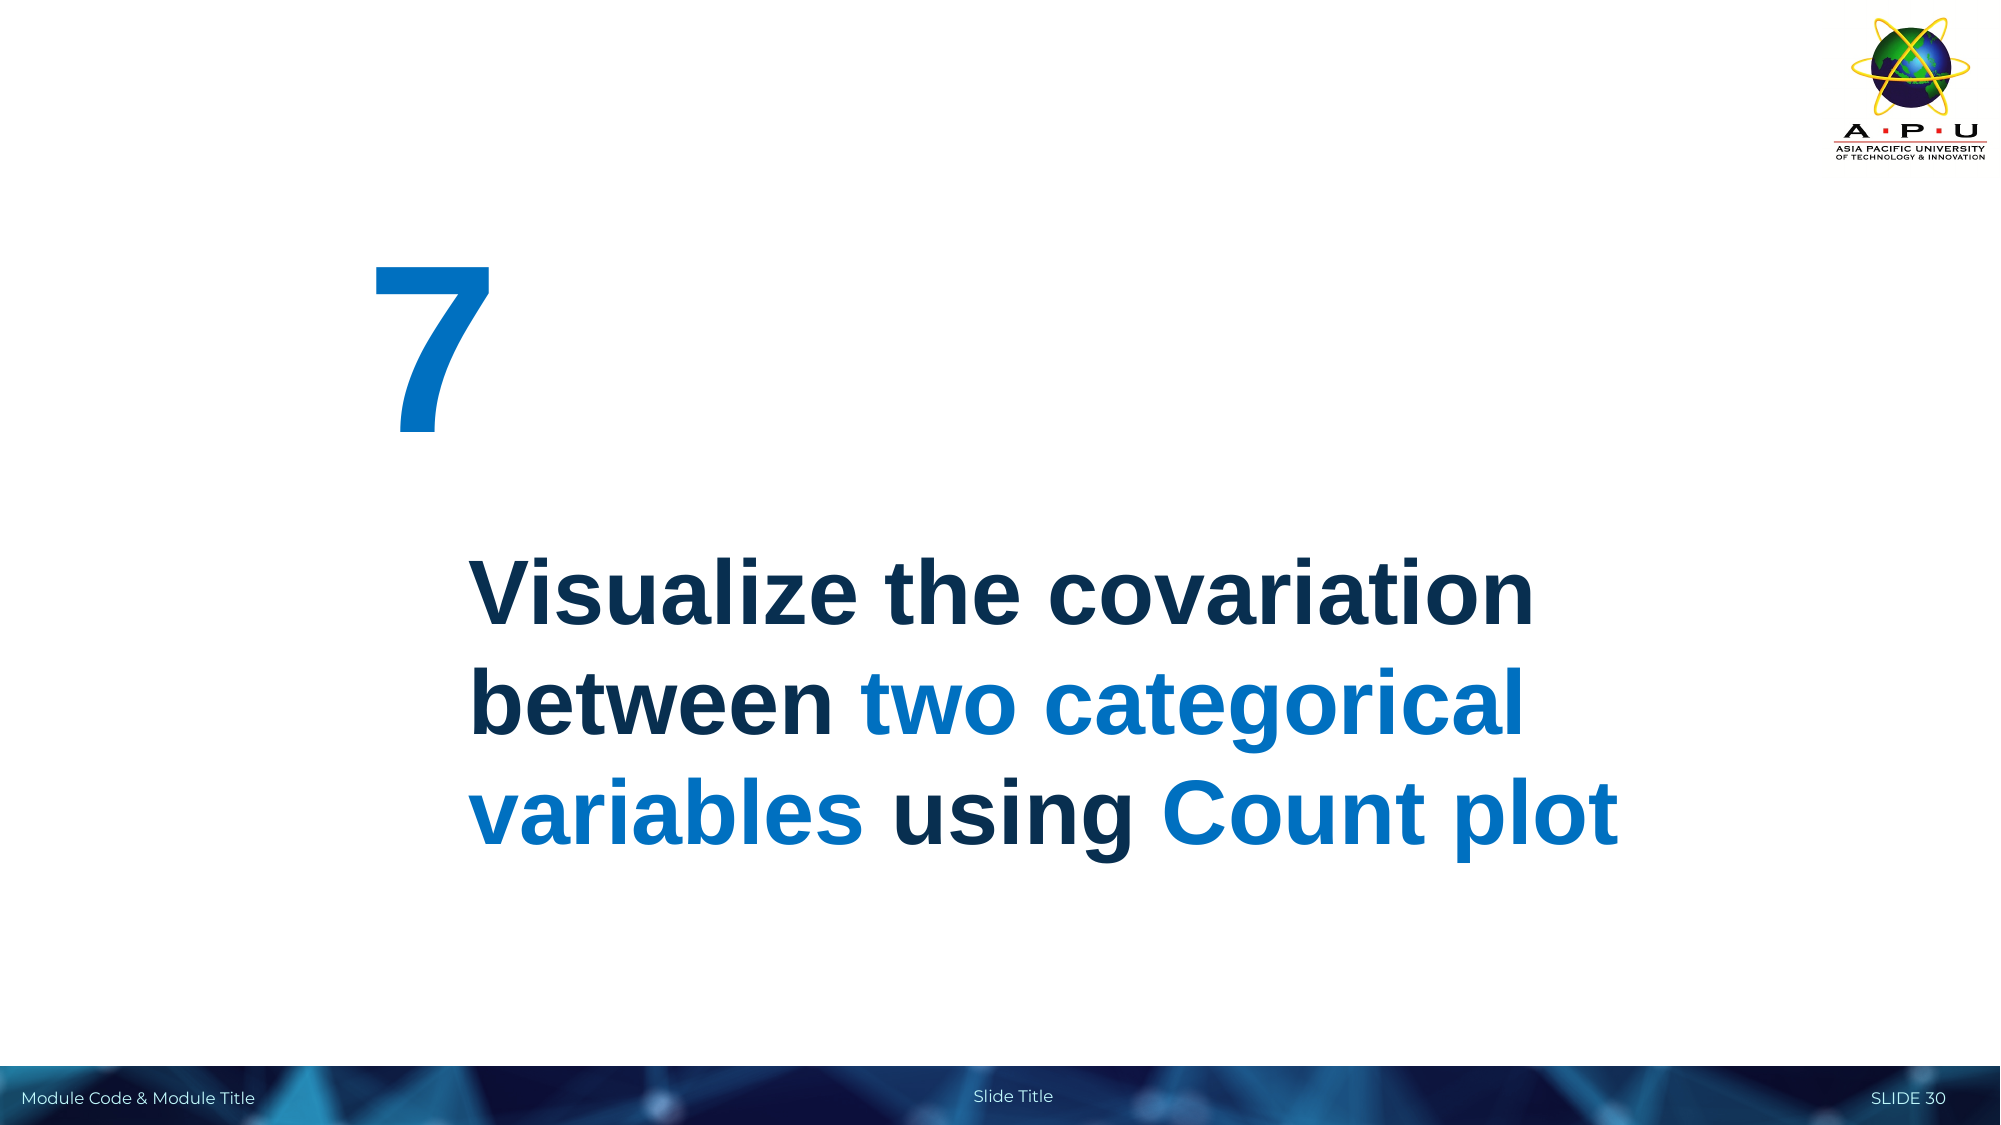

7
Visualize the covariation between two categorical variables using Count plot